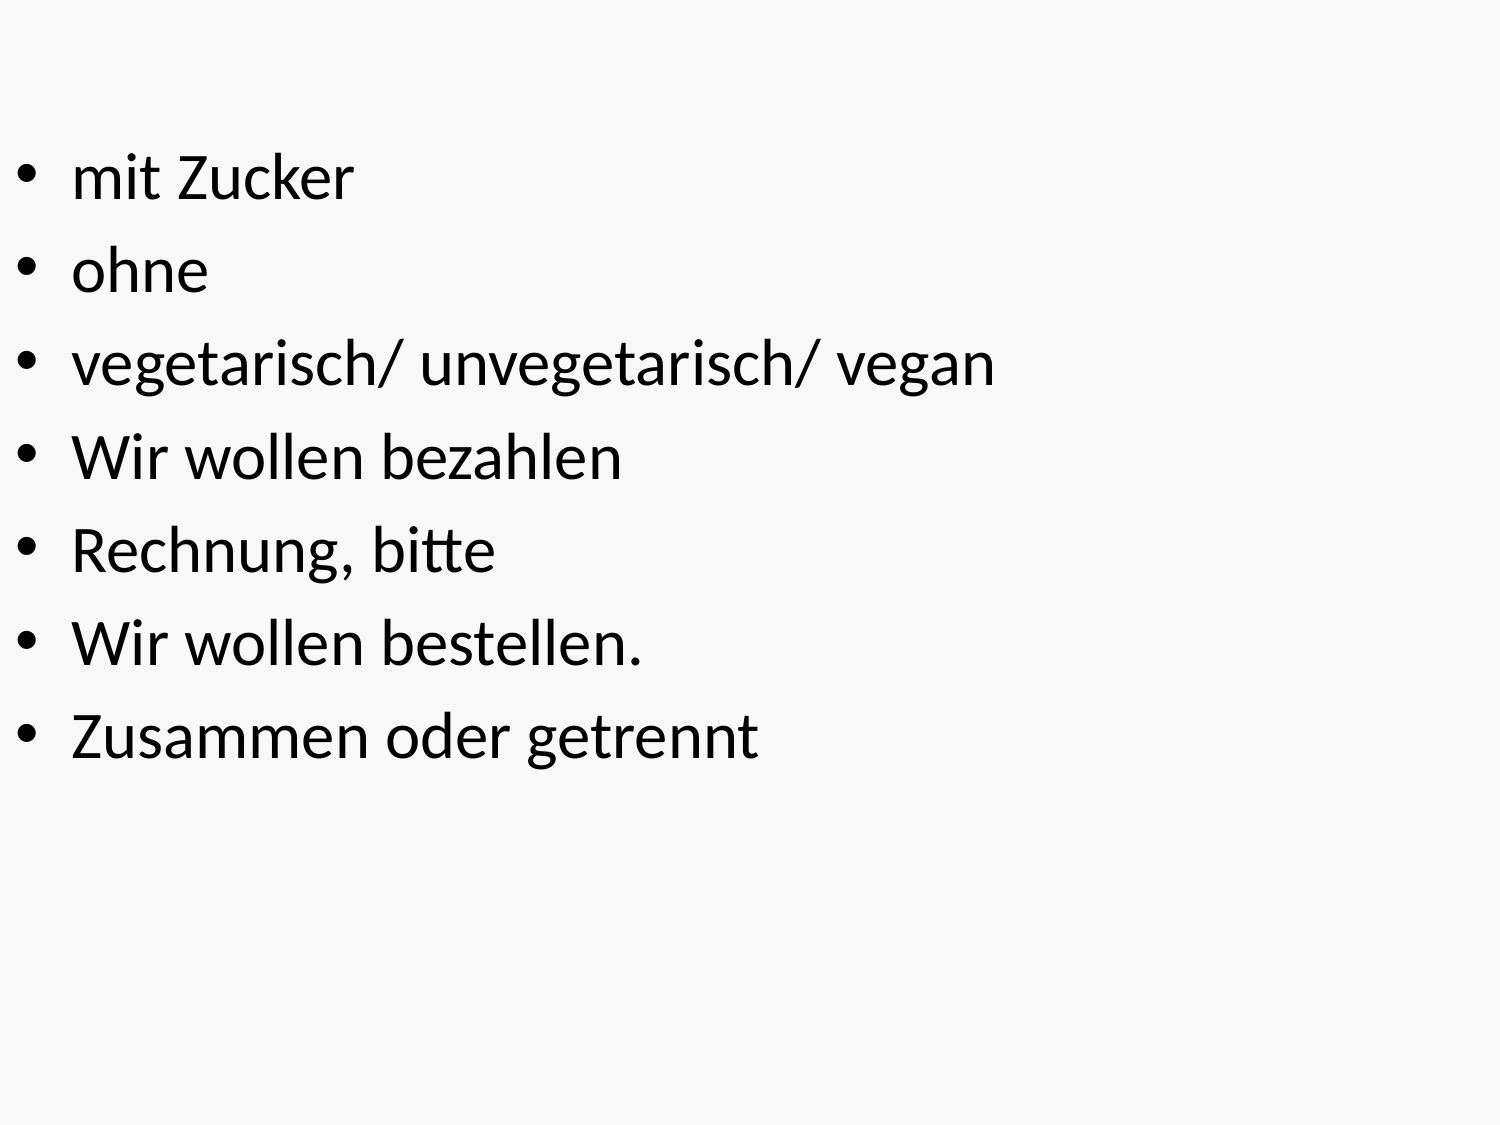

# mit Zucker
ohne
vegetarisch/ unvegetarisch/ vegan
Wir wollen bezahlen
Rechnung, bitte
Wir wollen bestellen.
Zusammen oder getrennt